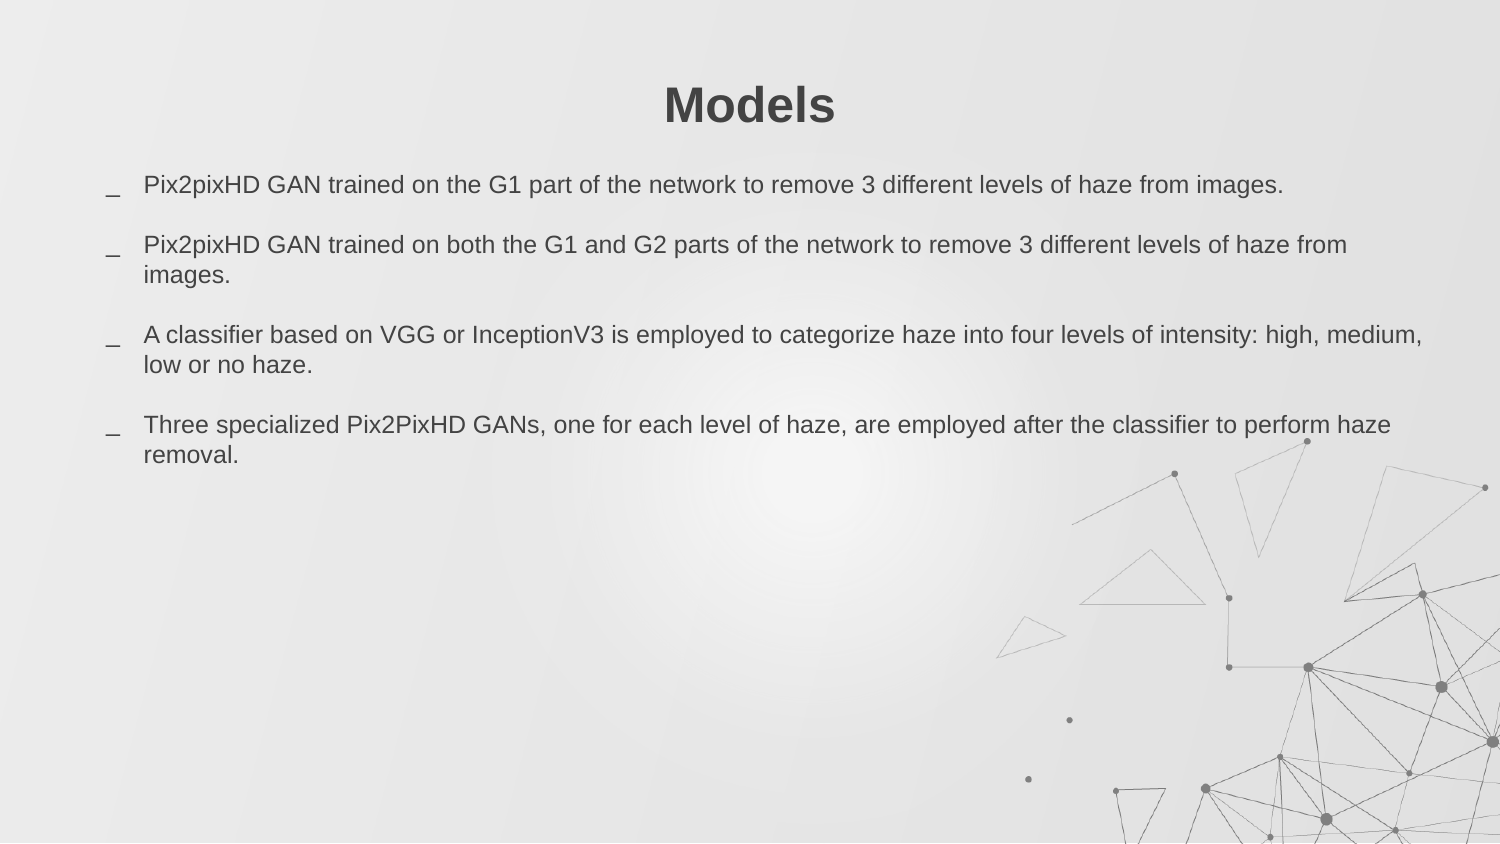

# Models
Pix2pixHD GAN trained on the G1 part of the network to remove 3 different levels of haze from images.

Pix2pixHD GAN trained on both the G1 and G2 parts of the network to remove 3 different levels of haze from images.

A classifier based on VGG or InceptionV3 is employed to categorize haze into four levels of intensity: high, medium, low or no haze.

Three specialized Pix2PixHD GANs, one for each level of haze, are employed after the classifier to perform haze removal.